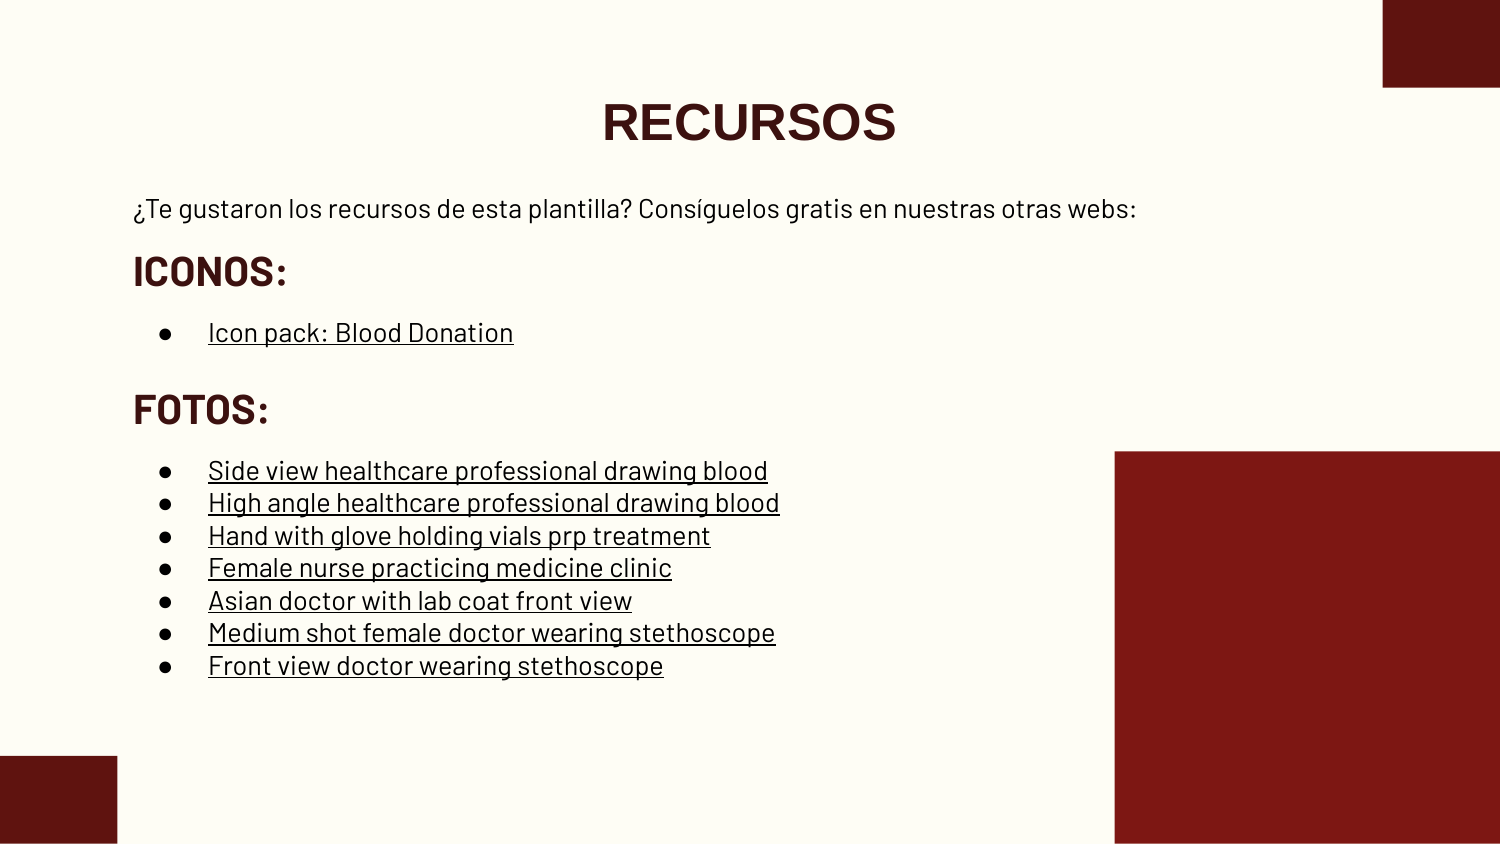

# RECURSOS
¿Te gustaron los recursos de esta plantilla? Consíguelos gratis en nuestras otras webs:
ICONOS:
Icon pack: Blood Donation

FOTOS:
Side view healthcare professional drawing blood
High angle healthcare professional drawing blood
Hand with glove holding vials prp treatment
Female nurse practicing medicine clinic
Asian doctor with lab coat front view
Medium shot female doctor wearing stethoscope
Front view doctor wearing stethoscope